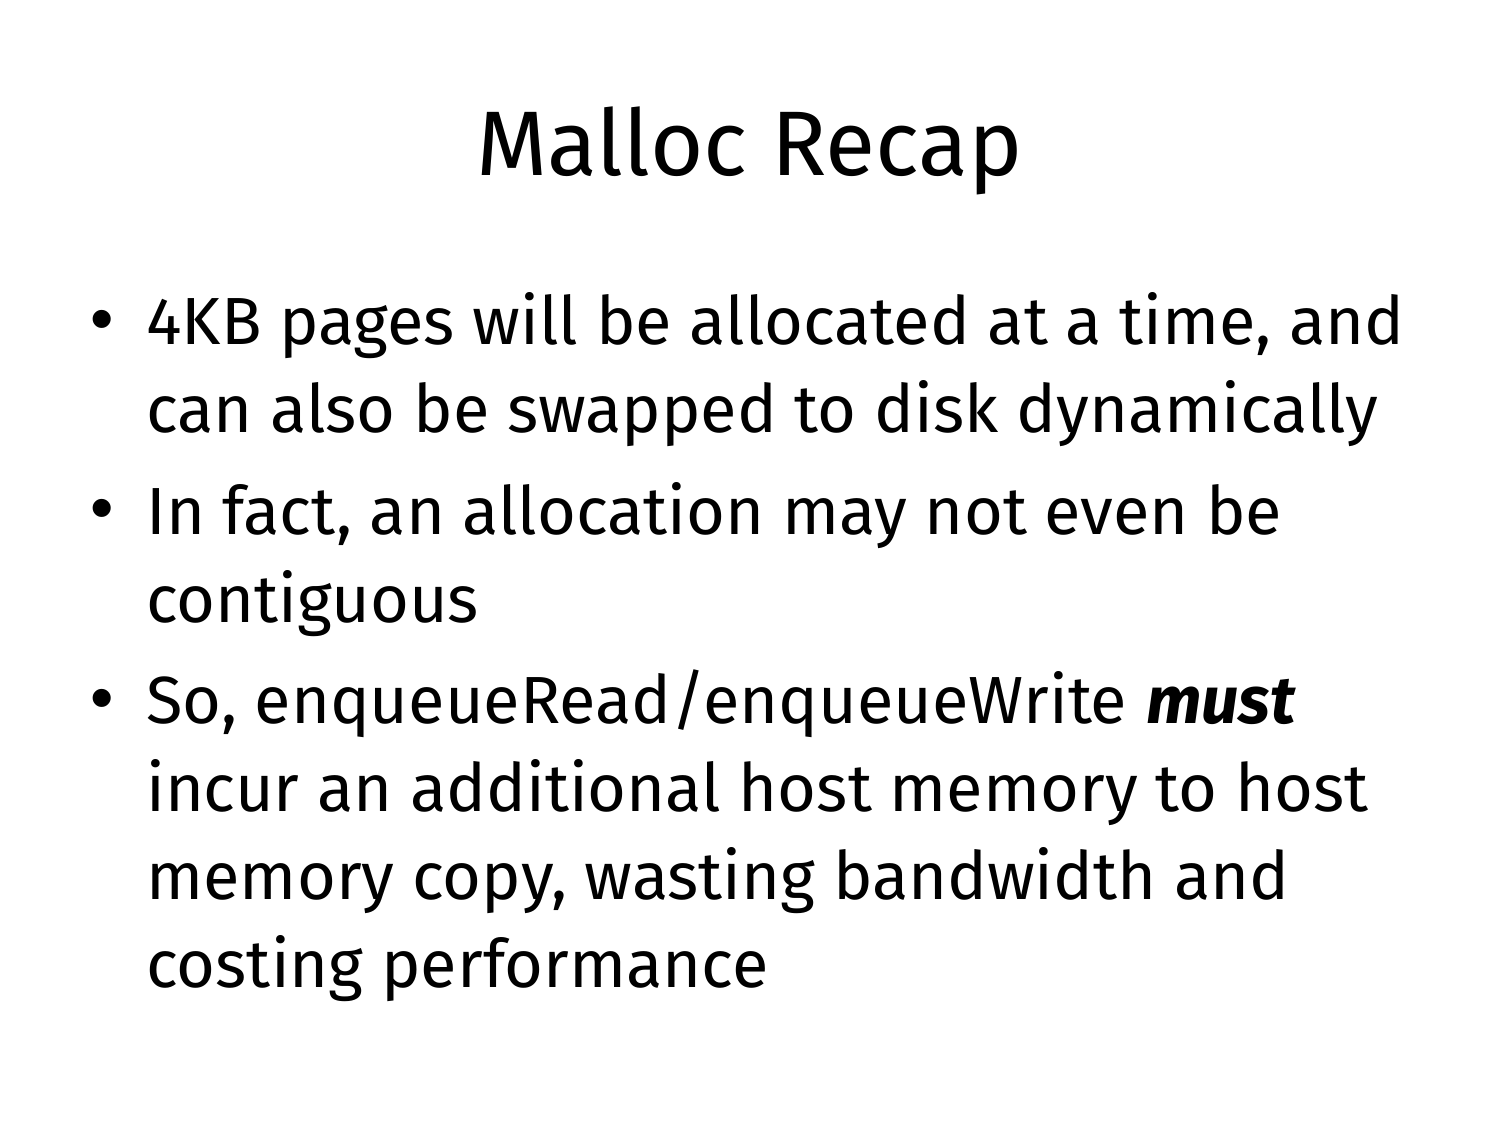

# Malloc Recap
4KB pages will be allocated at a time, and can also be swapped to disk dynamically
In fact, an allocation may not even be contiguous
So, enqueueRead/enqueueWrite must incur an additional host memory to host memory copy, wasting bandwidth and costing performance